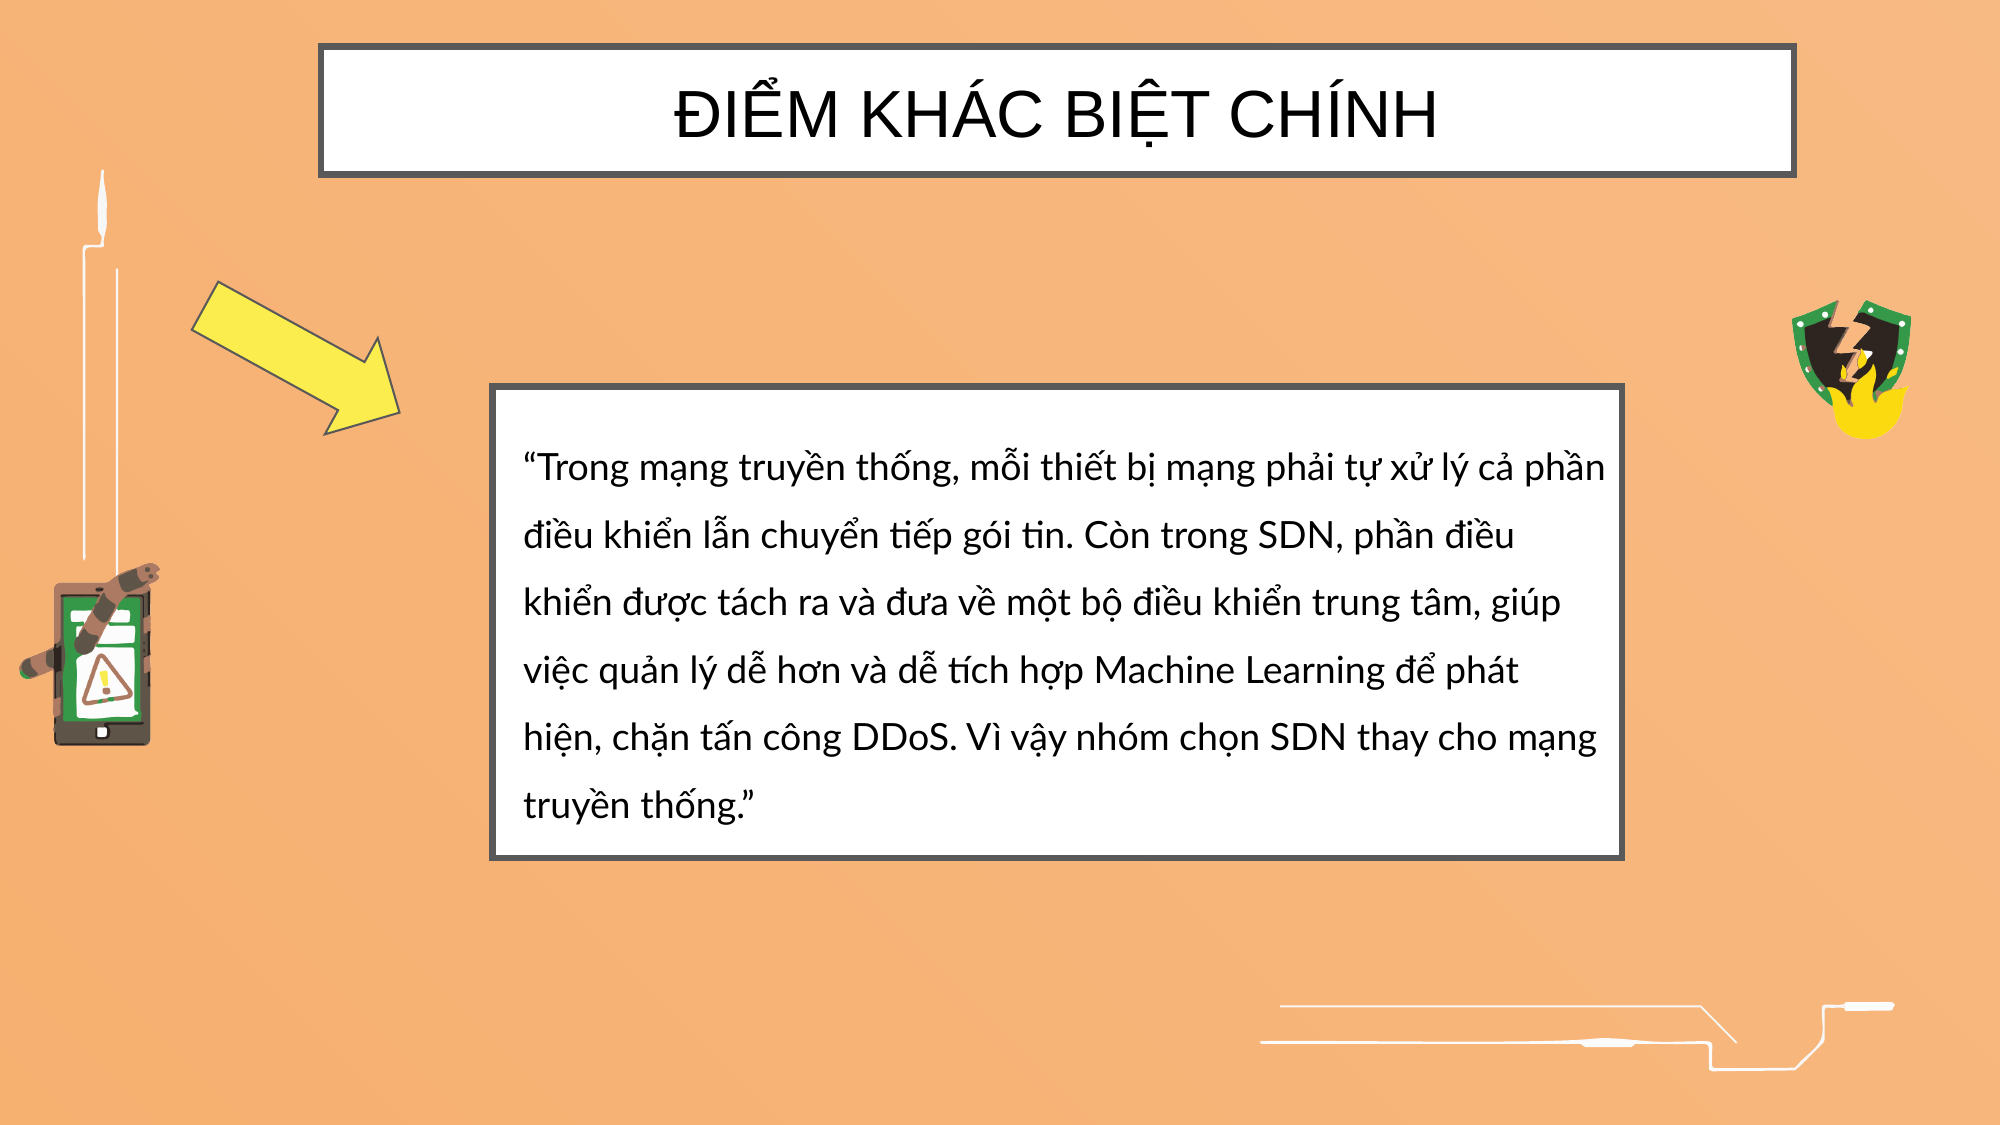

ĐIỂM KHÁC BIỆT CHÍNH

“Trong mạng truyền thống, mỗi thiết bị mạng phải tự xử lý cả phần điều khiển lẫn chuyển tiếp gói tin. Còn trong SDN, phần điều khiển được tách ra và đưa về một bộ điều khiển trung tâm, giúp việc quản lý dễ hơn và dễ tích hợp Machine Learning để phát hiện, chặn tấn công DDoS. Vì vậy nhóm chọn SDN thay cho mạng truyền thống.”